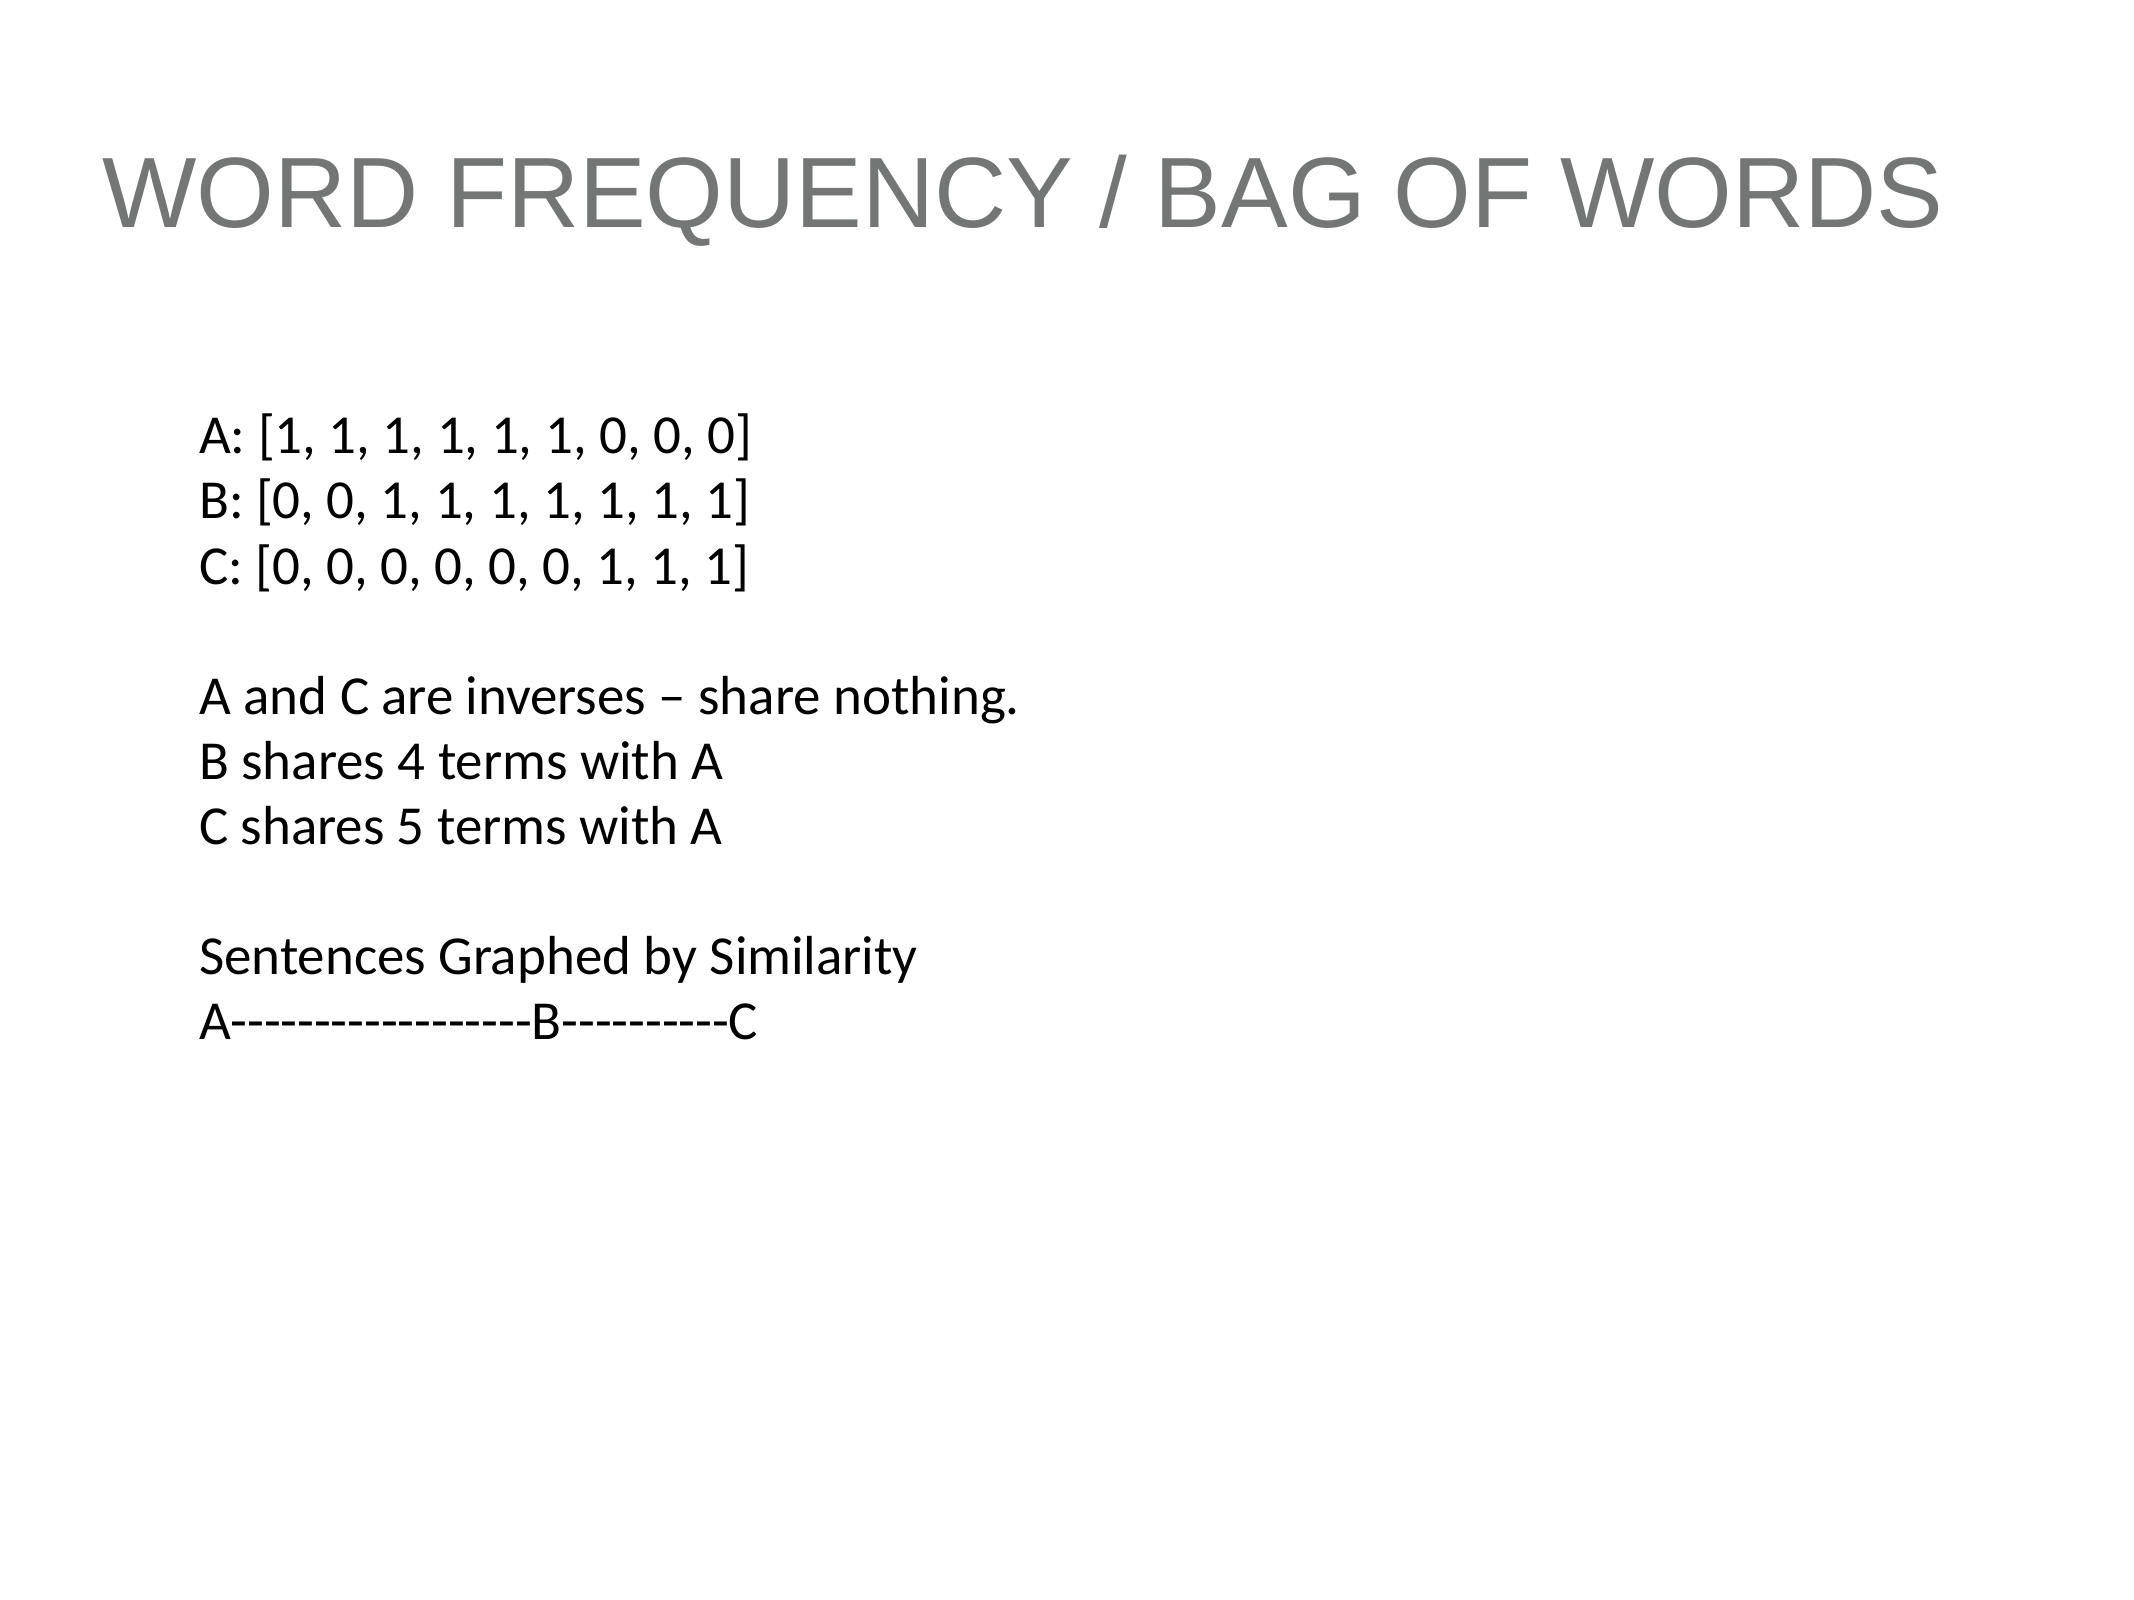

# Word Frequency / Bag Of Words

A: [1, 1, 1, 1, 1, 1, 0, 0, 0]
B: [0, 0, 1, 1, 1, 1, 1, 1, 1]
C: [0, 0, 0, 0, 0, 0, 1, 1, 1]

A and C are inverses – share nothing.
B shares 4 terms with A
C shares 5 terms with A

Sentences Graphed by Similarity
A------------------B----------C